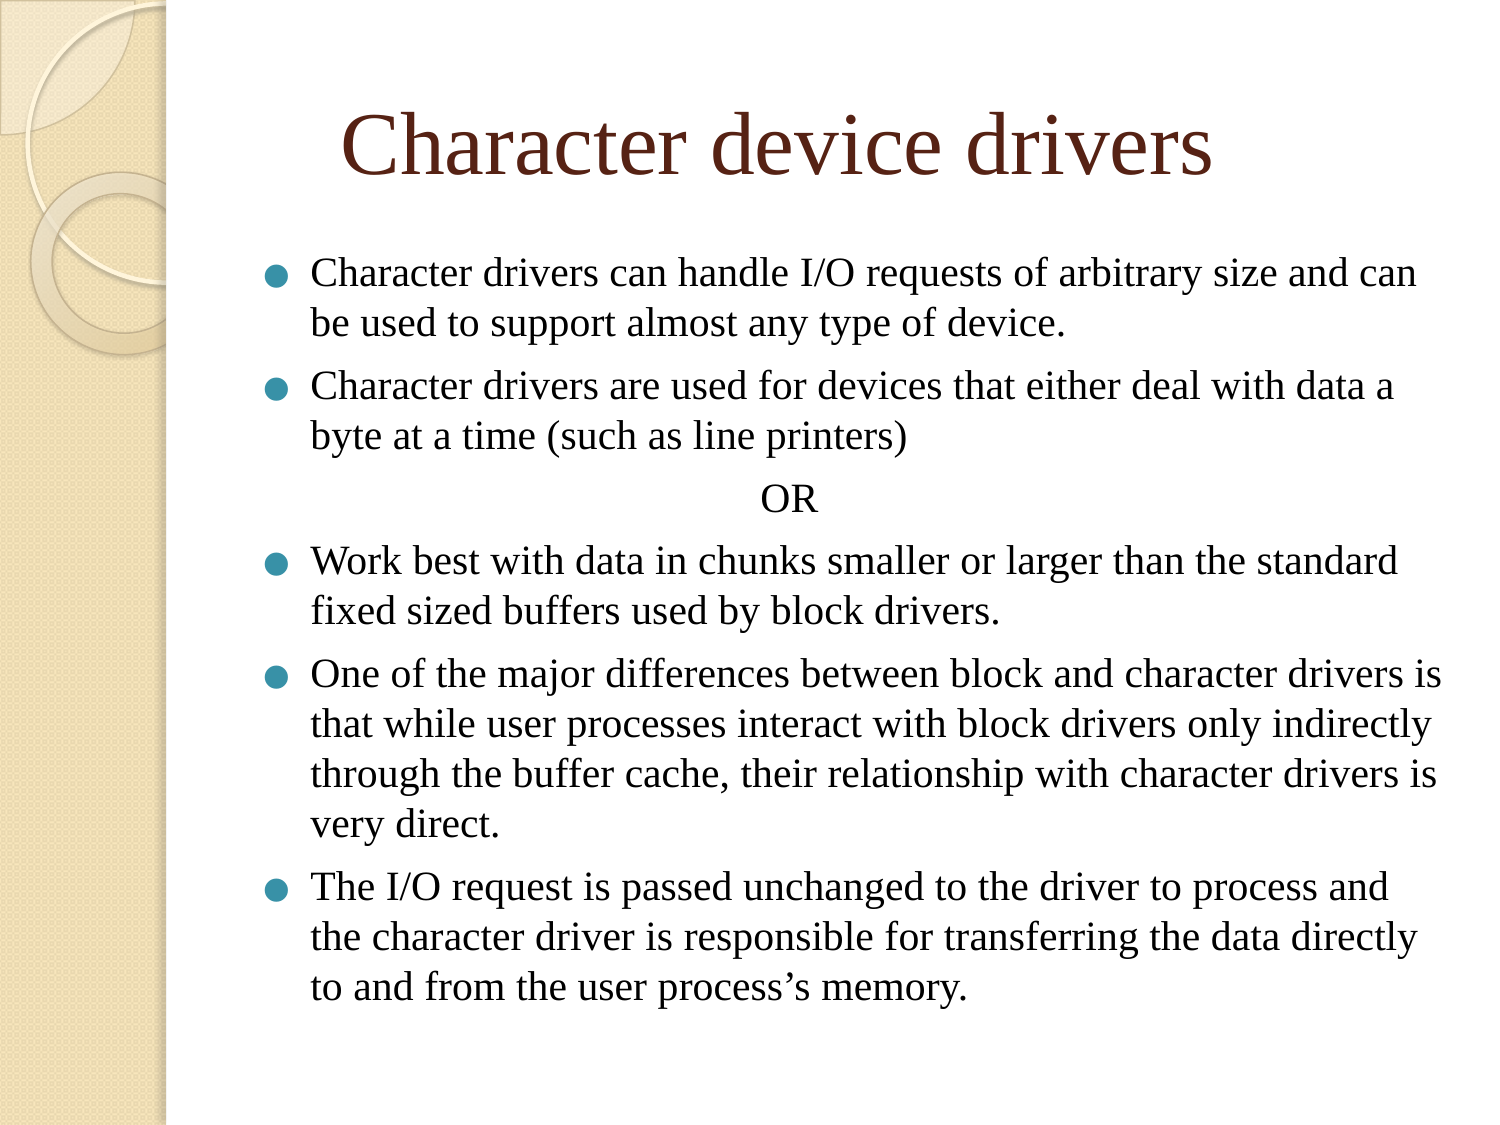

# Character device drivers
Character drivers can handle I/O requests of arbitrary size and can be used to support almost any type of device.
Character drivers are used for devices that either deal with data a byte at a time (such as line printers)
				OR
Work best with data in chunks smaller or larger than the standard fixed sized buffers used by block drivers.
One of the major differences between block and character drivers is that while user processes interact with block drivers only indirectly through the buffer cache, their relationship with character drivers is very direct.
The I/O request is passed unchanged to the driver to process and the character driver is responsible for transferring the data directly to and from the user process’s memory.